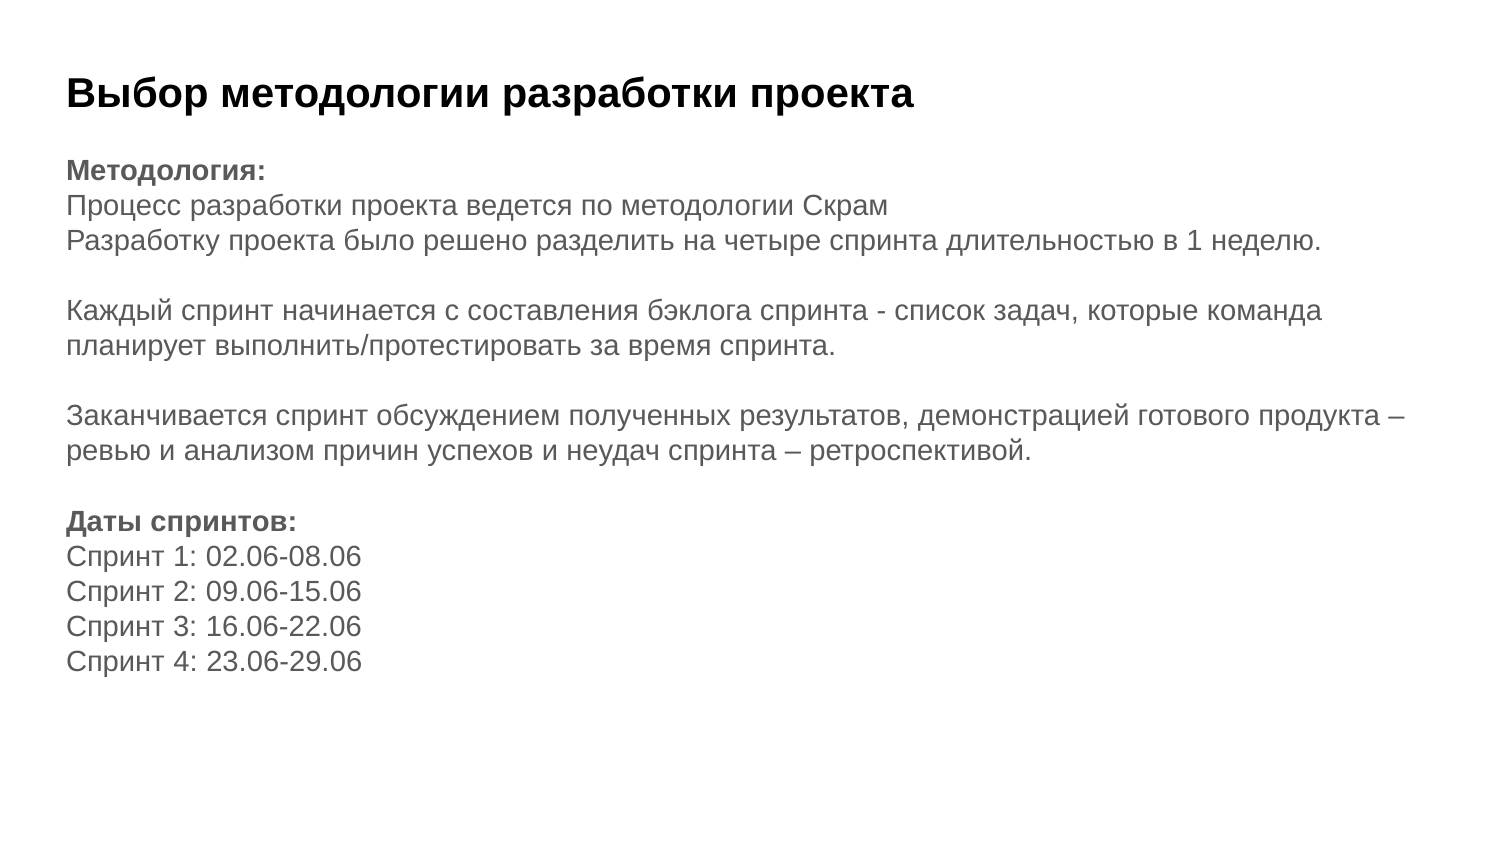

Выбор методологии разработки проекта

Методология:
Процесс разработки проекта ведется по методологии Скрам
Разработку проекта было решено разделить на четыре спринта длительностью в 1 неделю.

Каждый спринт начинается с составления бэклога спринта - список задач, которые команда планирует выполнить/протестировать за время спринта.

Заканчивается спринт обсуждением полученных результатов, демонстрацией готового продукта – ревью и анализом причин успехов и неудач спринта – ретроспективой.

Даты спринтов:
Спринт 1: 02.06-08.06
Спринт 2: 09.06-15.06
Спринт 3: 16.06-22.06
Cпринт 4: 23.06-29.06